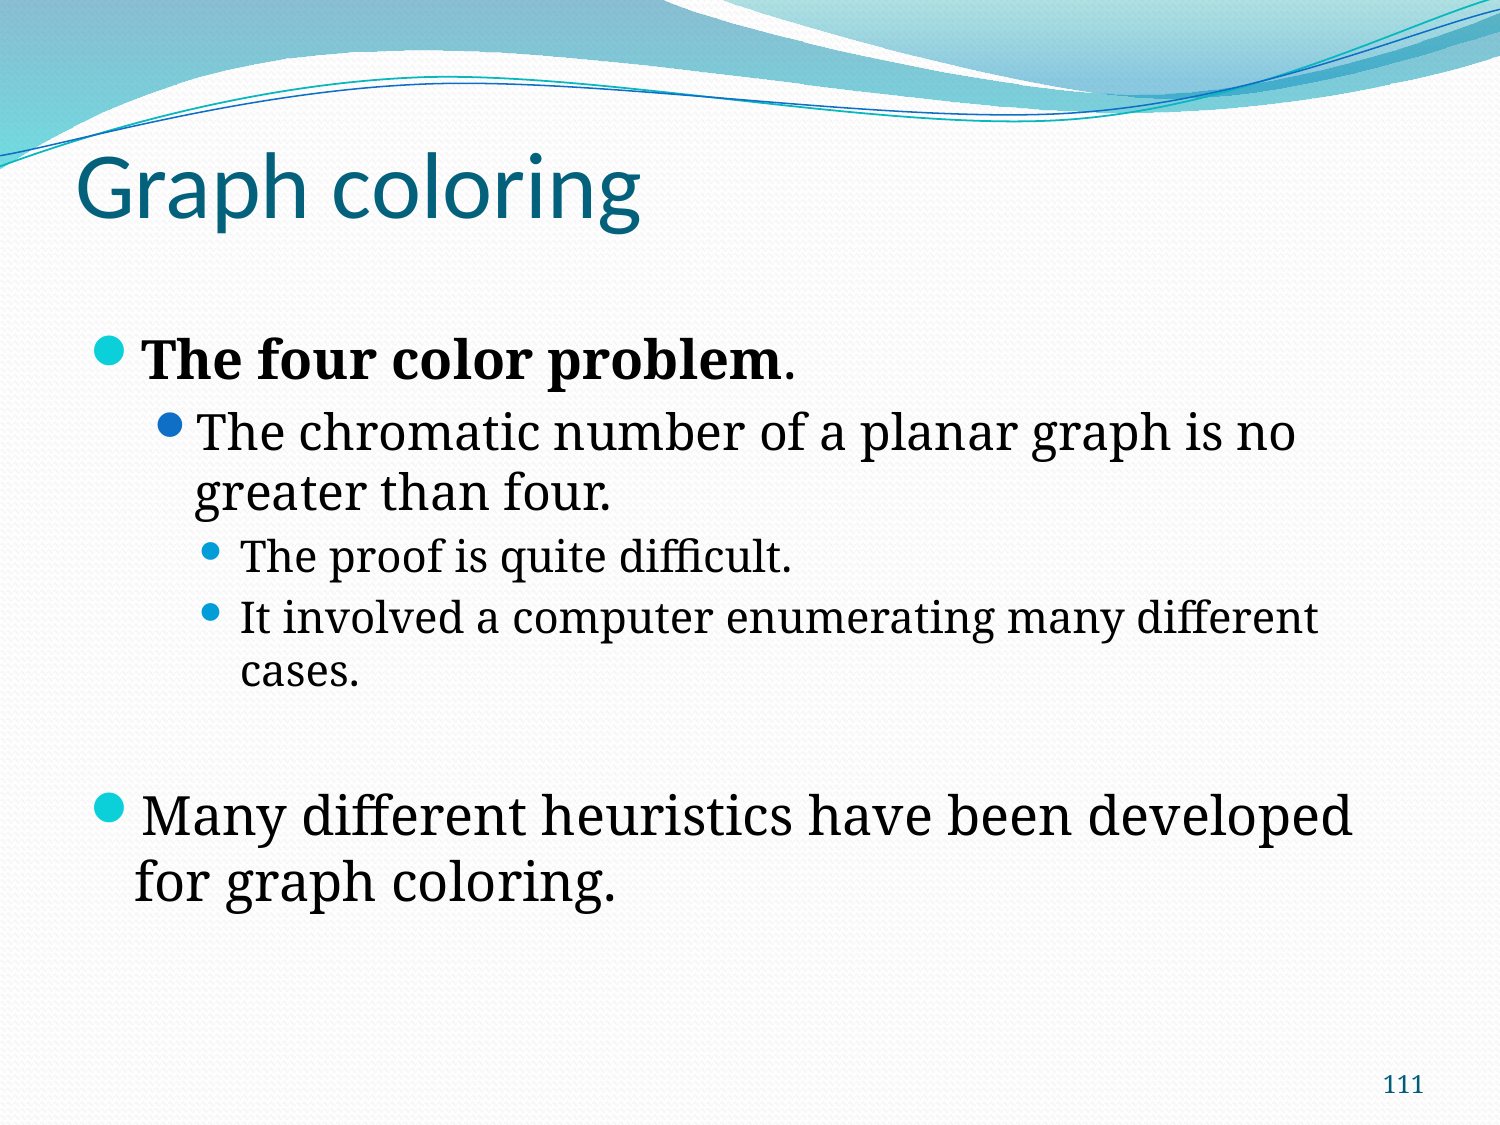

# Graph coloring
The four color problem.
The chromatic number of a planar graph is no greater than four.
The proof is quite difficult.
It involved a computer enumerating many different cases.

Many different heuristics have been developed for graph coloring.
111